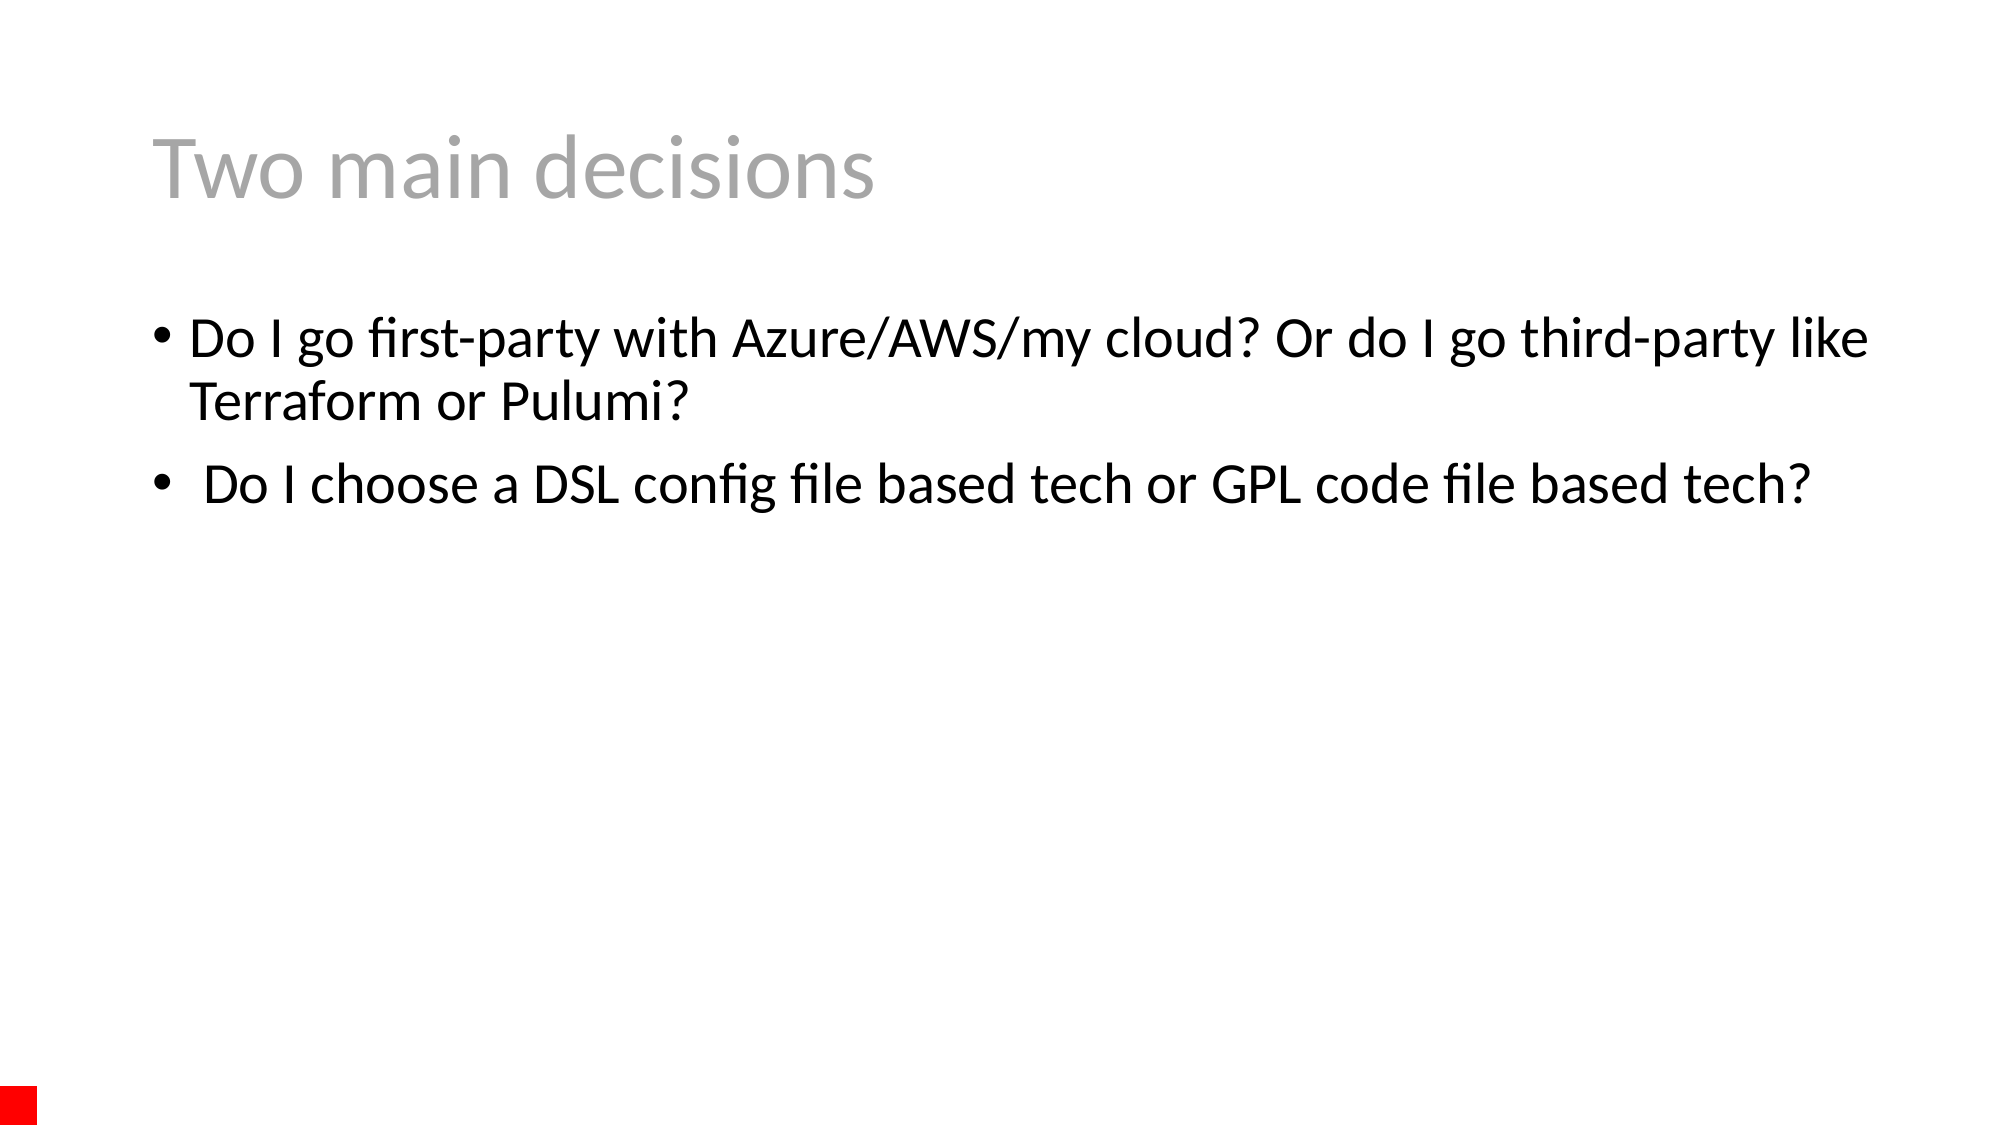

# Two main decisions
Do I go first-party with Azure/AWS/my cloud? Or do I go third-party like Terraform or Pulumi?
 Do I choose a DSL config file based tech or GPL code file based tech?